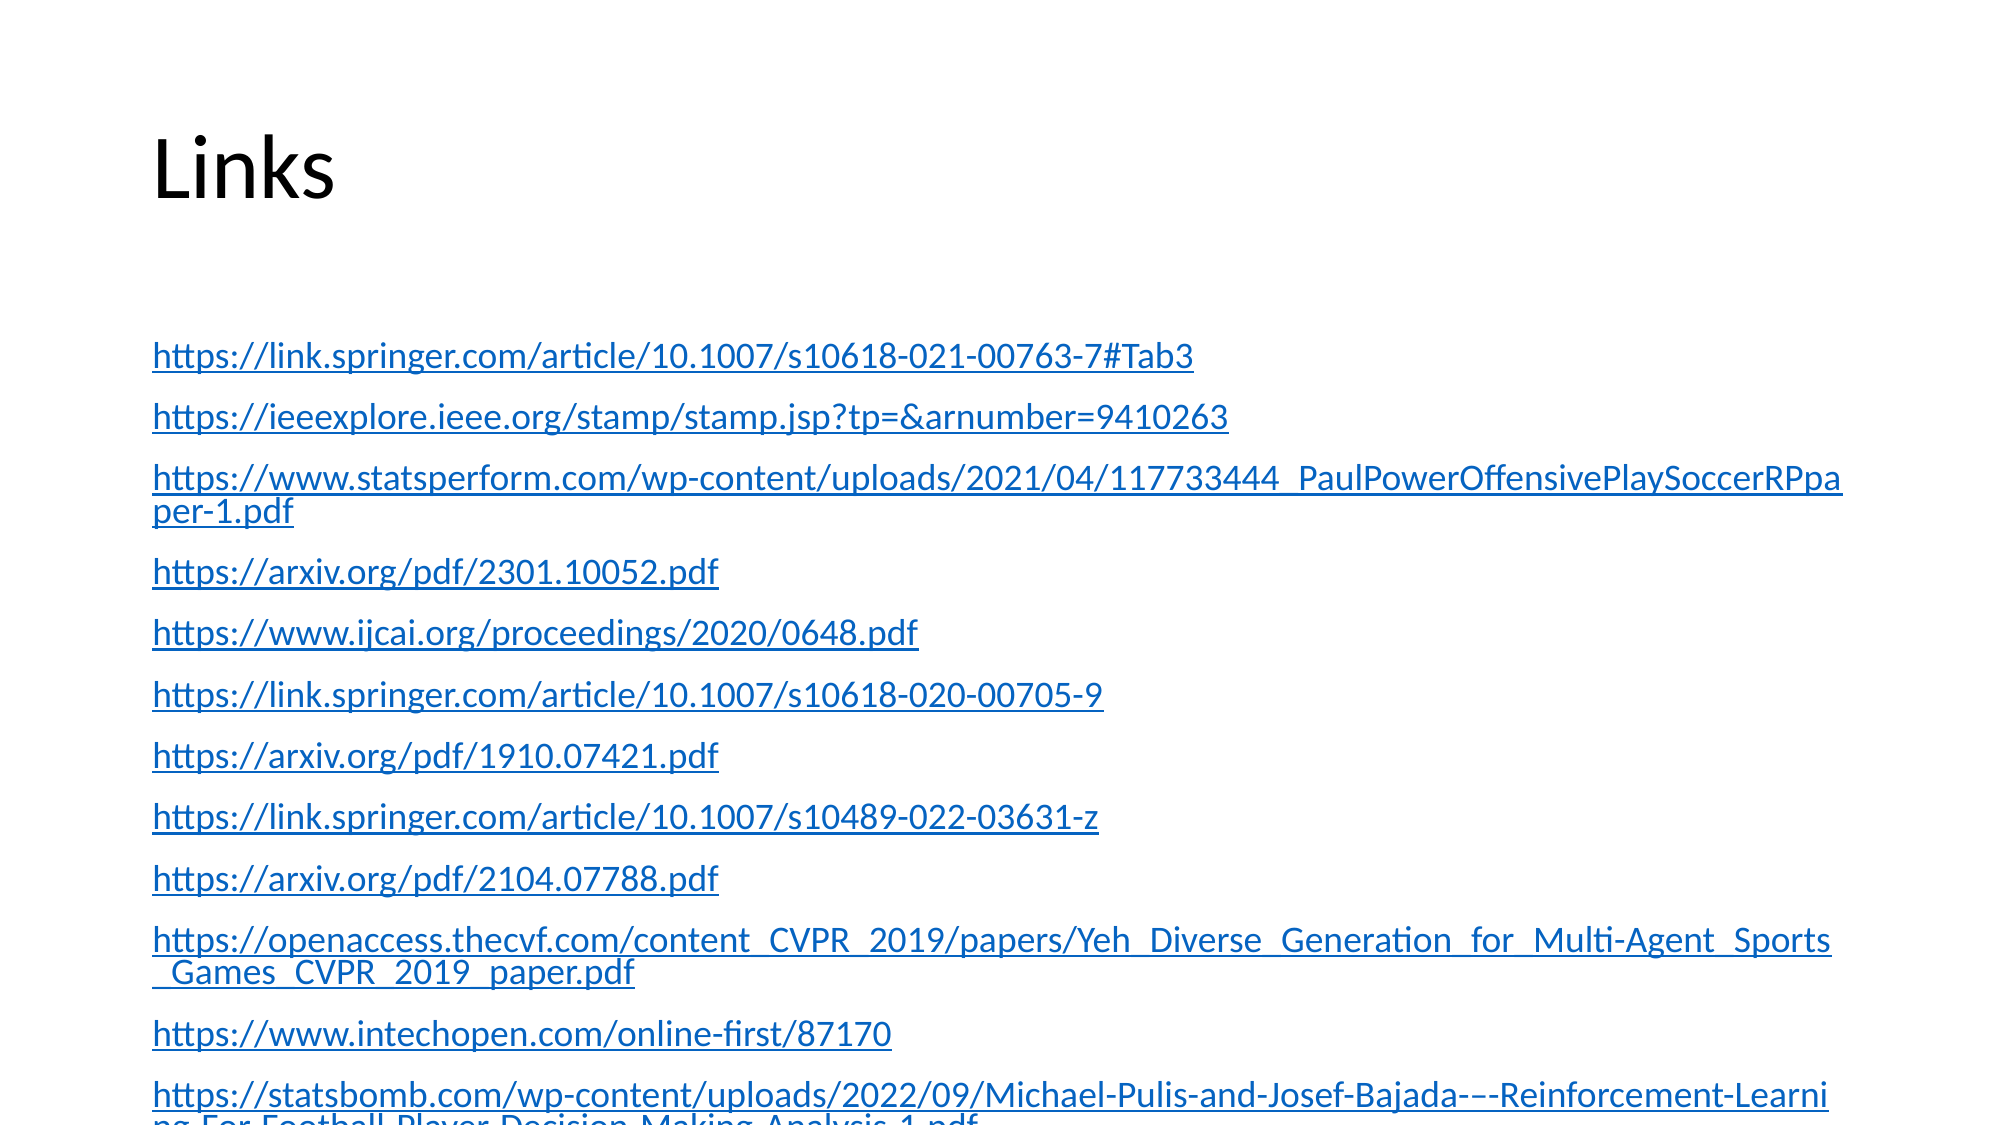

# Links
https://link.springer.com/article/10.1007/s10618-021-00763-7#Tab3
https://ieeexplore.ieee.org/stamp/stamp.jsp?tp=&arnumber=9410263
https://www.statsperform.com/wp-content/uploads/2021/04/117733444_PaulPowerOffensivePlaySoccerRPpaper-1.pdf
https://arxiv.org/pdf/2301.10052.pdf
https://www.ijcai.org/proceedings/2020/0648.pdf
https://link.springer.com/article/10.1007/s10618-020-00705-9
https://arxiv.org/pdf/1910.07421.pdf
https://link.springer.com/article/10.1007/s10489-022-03631-z
https://arxiv.org/pdf/2104.07788.pdf
https://openaccess.thecvf.com/content_CVPR_2019/papers/Yeh_Diverse_Generation_for_Multi-Agent_Sports_Games_CVPR_2019_paper.pdf
https://www.intechopen.com/online-first/87170
https://statsbomb.com/wp-content/uploads/2022/09/Michael-Pulis-and-Josef-Bajada-–-Reinforcement-Learning-For-Football-Player-Decision-Making-Analysis-1.pdf
https://rahul-anand.github.io/assets/pdf/icvgip16.pdf